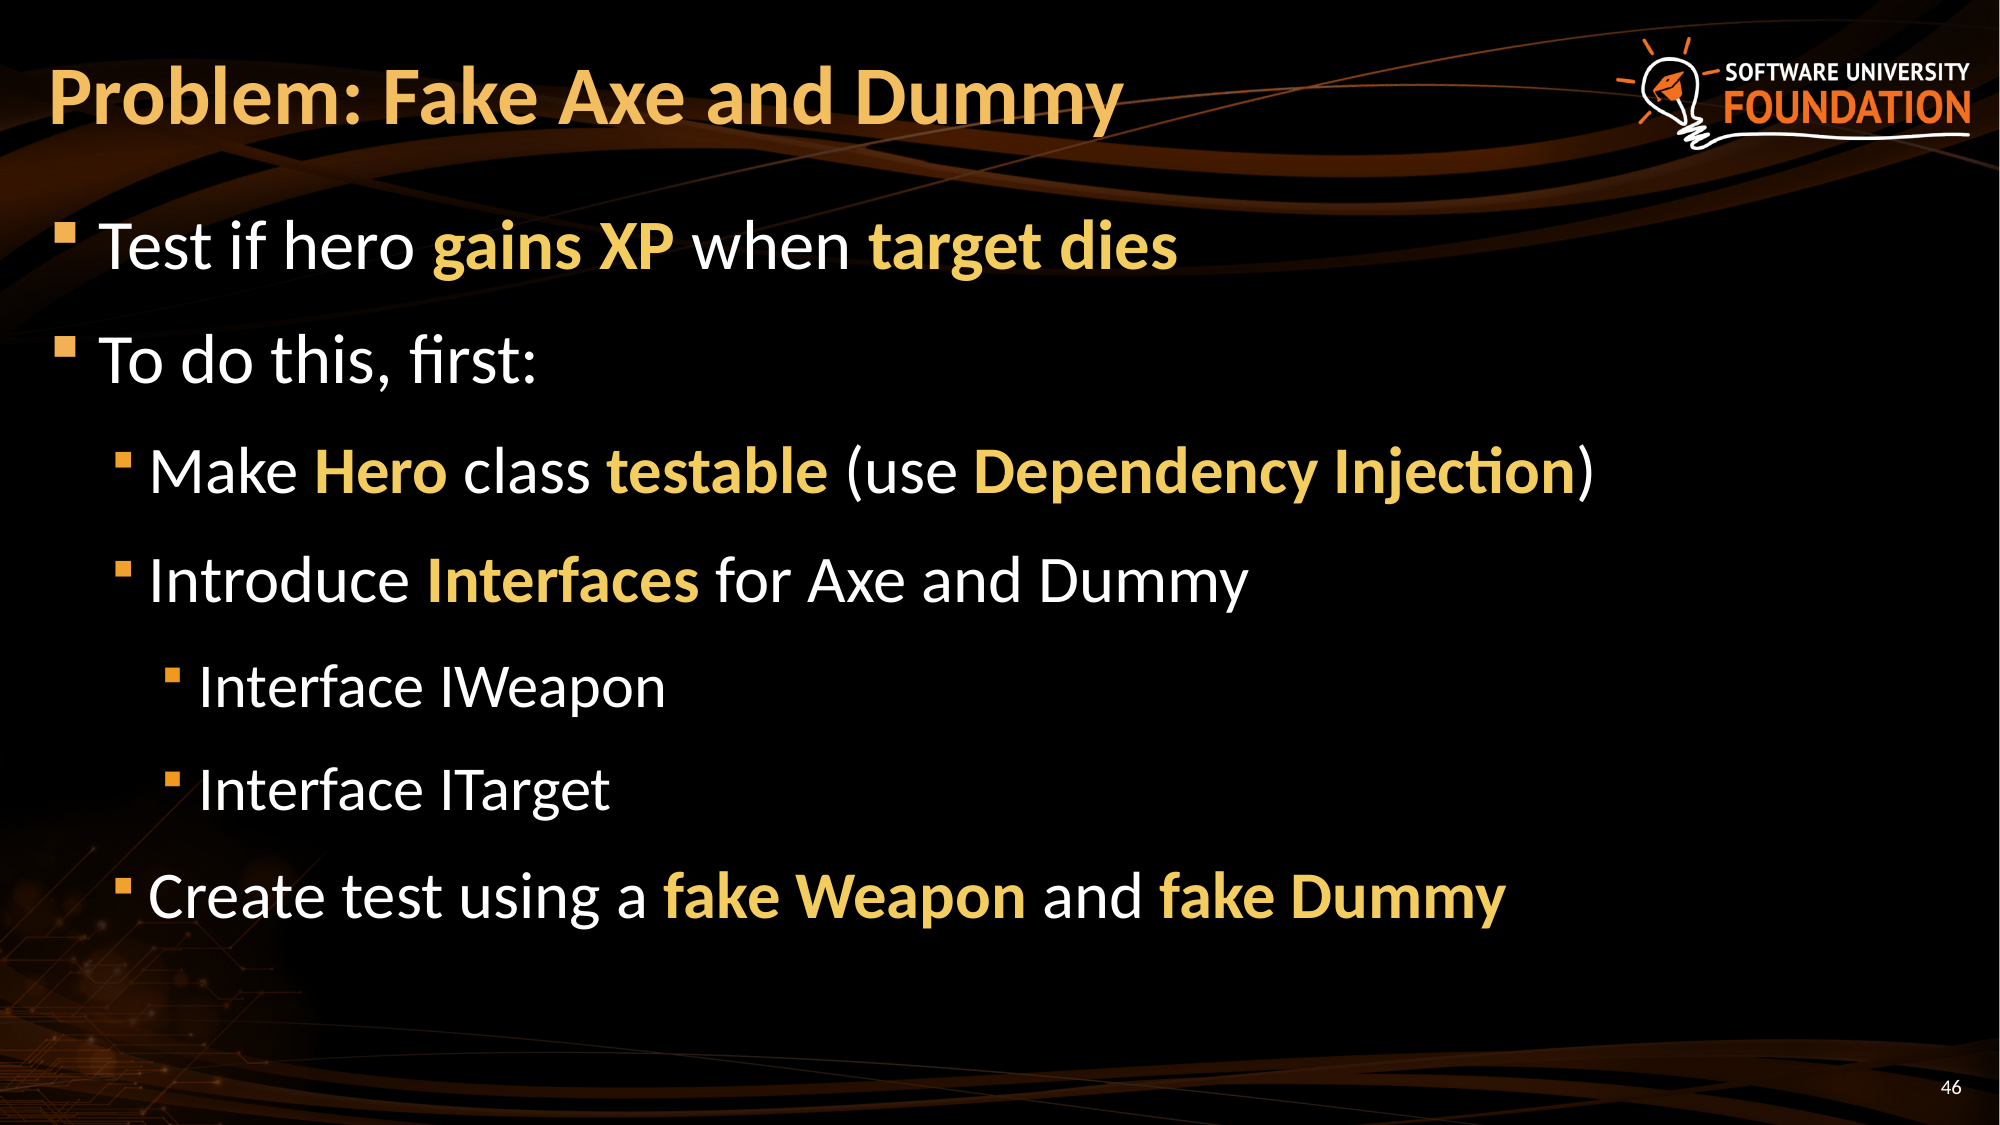

# Problem: Fake Axe and Dummy
Test if hero gains XP when target dies
To do this, first:
Make Hero class testable (use Dependency Injection)
Introduce Interfaces for Axe and Dummy
Interface IWeapon
Interface ITarget
Create test using a fake Weapon and fake Dummy

46